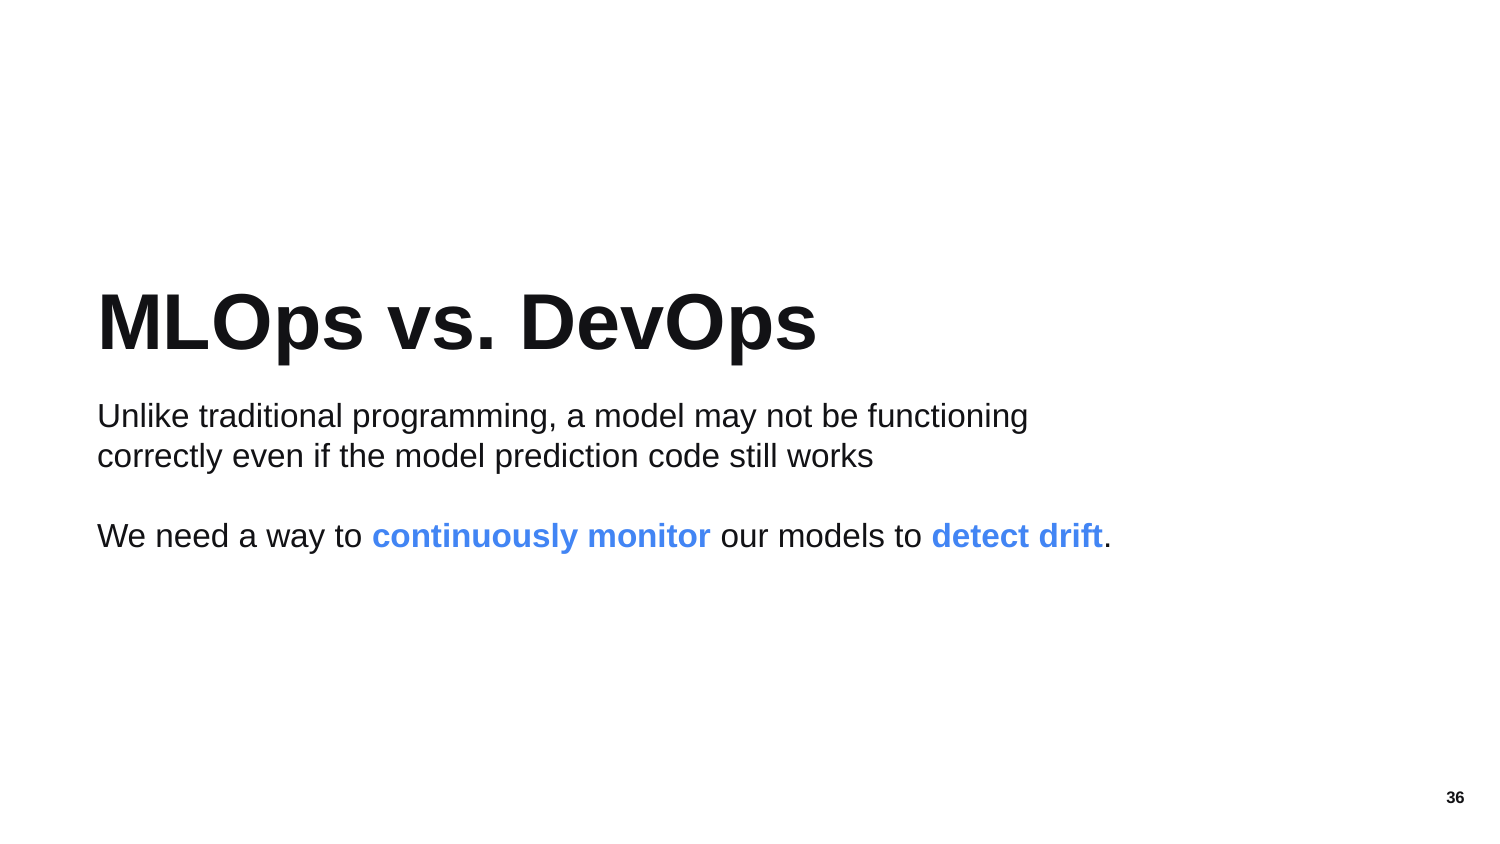

MLOps vs. DevOps
Unlike traditional programming, a model may not be functioning correctly even if the model prediction code still works

We need a way to continuously monitor our models to detect drift.
36